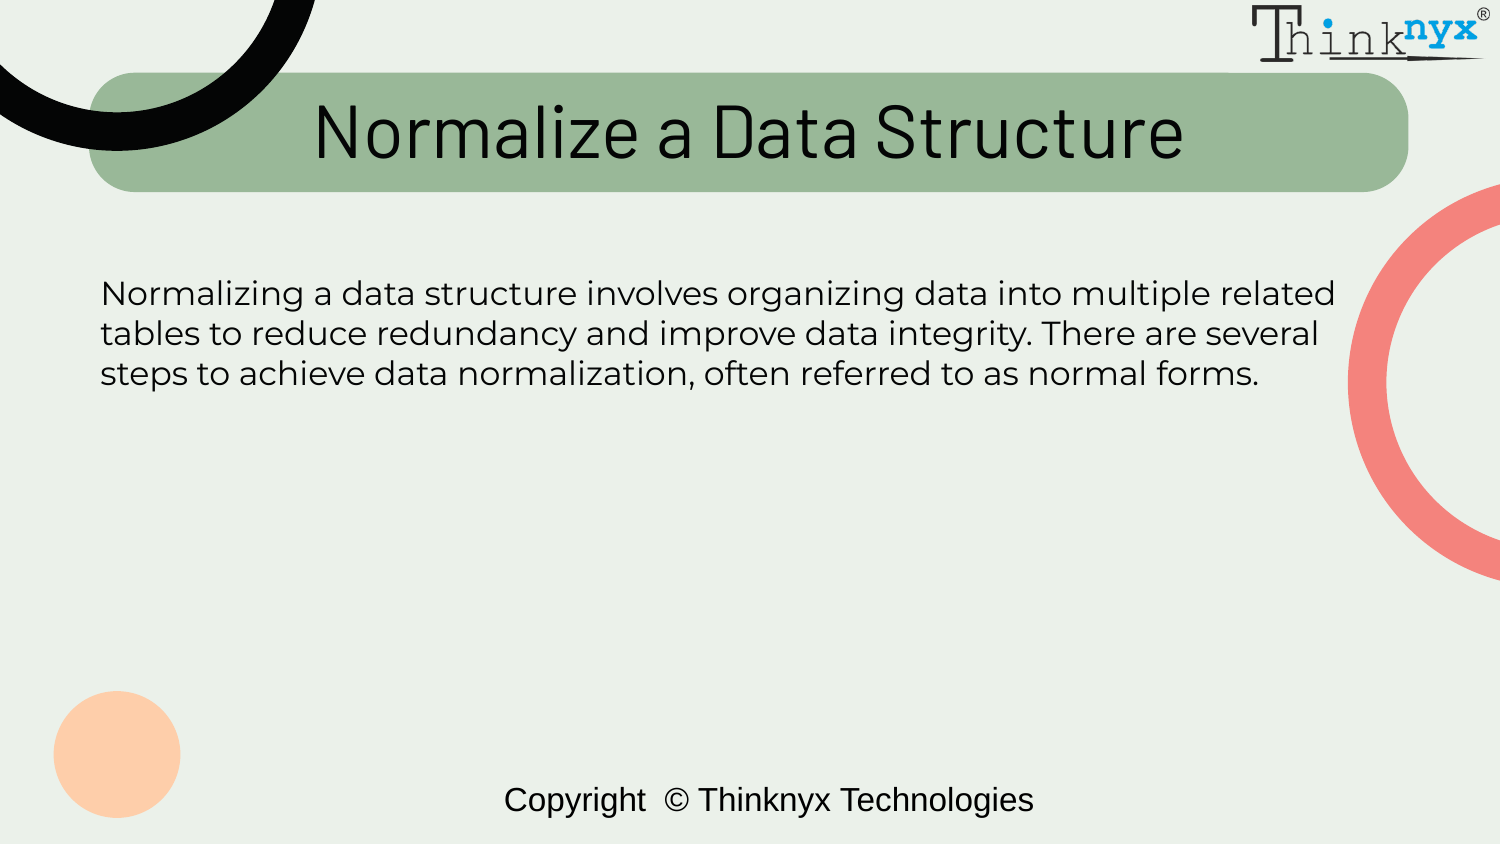

# Normalize a Data Structure
Normalizing a data structure involves organizing data into multiple related tables to reduce redundancy and improve data integrity. There are several steps to achieve data normalization, often referred to as normal forms.